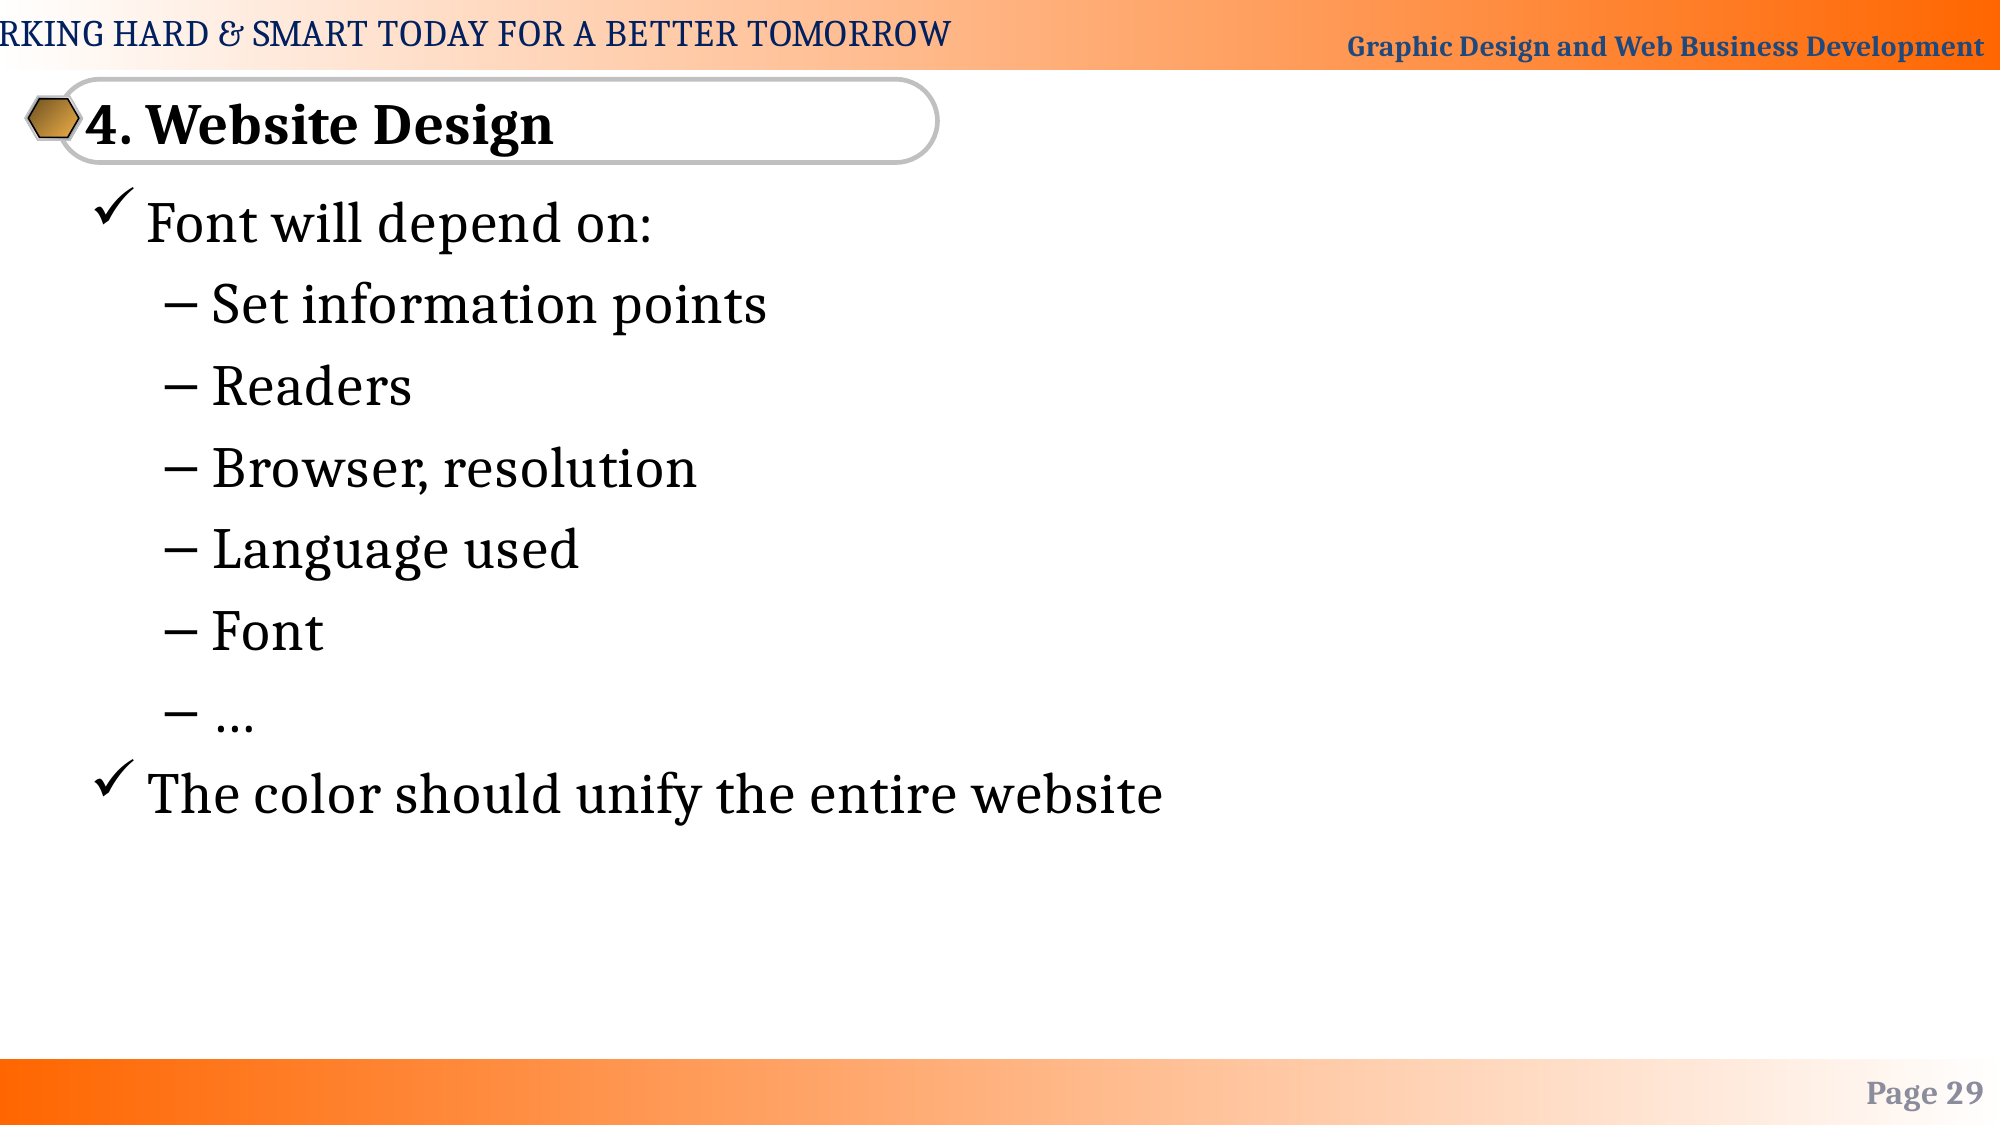

4. Website Design

Font will depend on:
Set information points
Readers
Browser, resolution
Language used
Font
…
The color should unify the entire website

Page 29